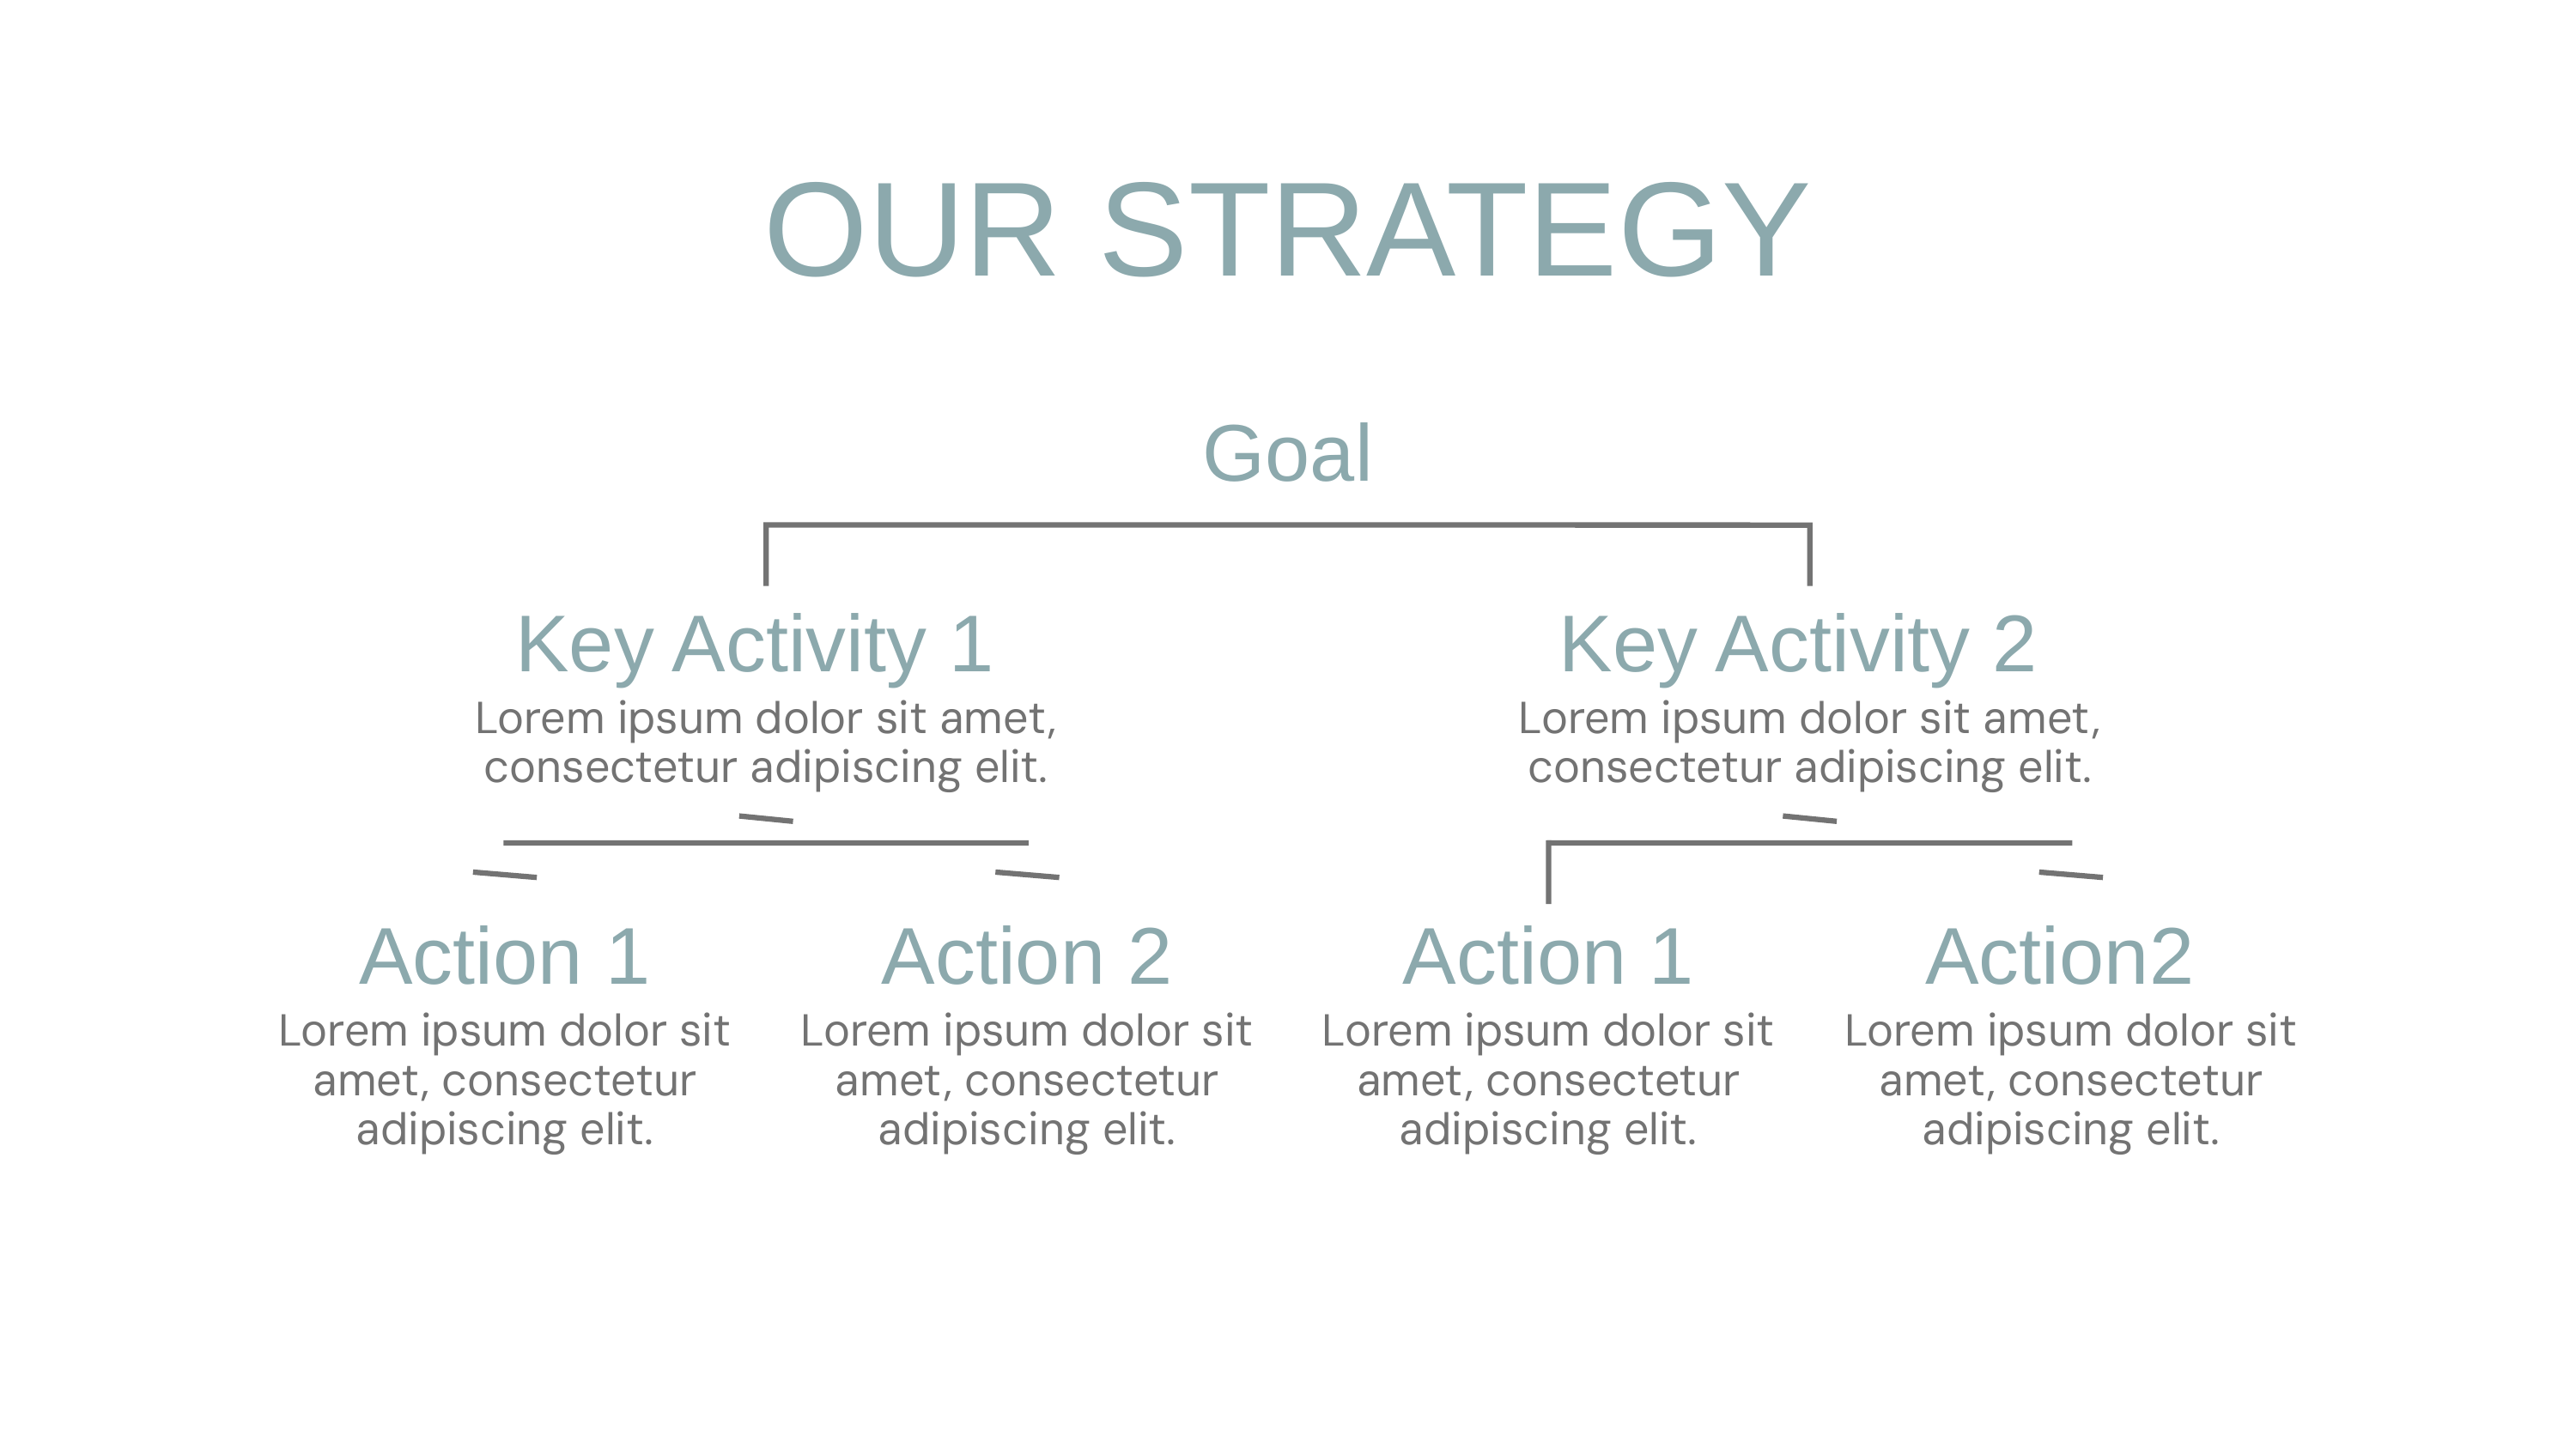

OUR STRATEGY
Goal

Key Activity 1
Key Activity 2
Lorem ipsum dolor sit amet, consectetur adipiscing elit.
Lorem ipsum dolor sit amet, consectetur adipiscing elit.

Action 1
Action 2
Action 1
Action2
Lorem ipsum dolor sit amet, consectetur adipiscing elit.
Lorem ipsum dolor sit amet, consectetur adipiscing elit.
Lorem ipsum dolor sit amet, consectetur adipiscing elit.
Lorem ipsum dolor sit amet, consectetur adipiscing elit.